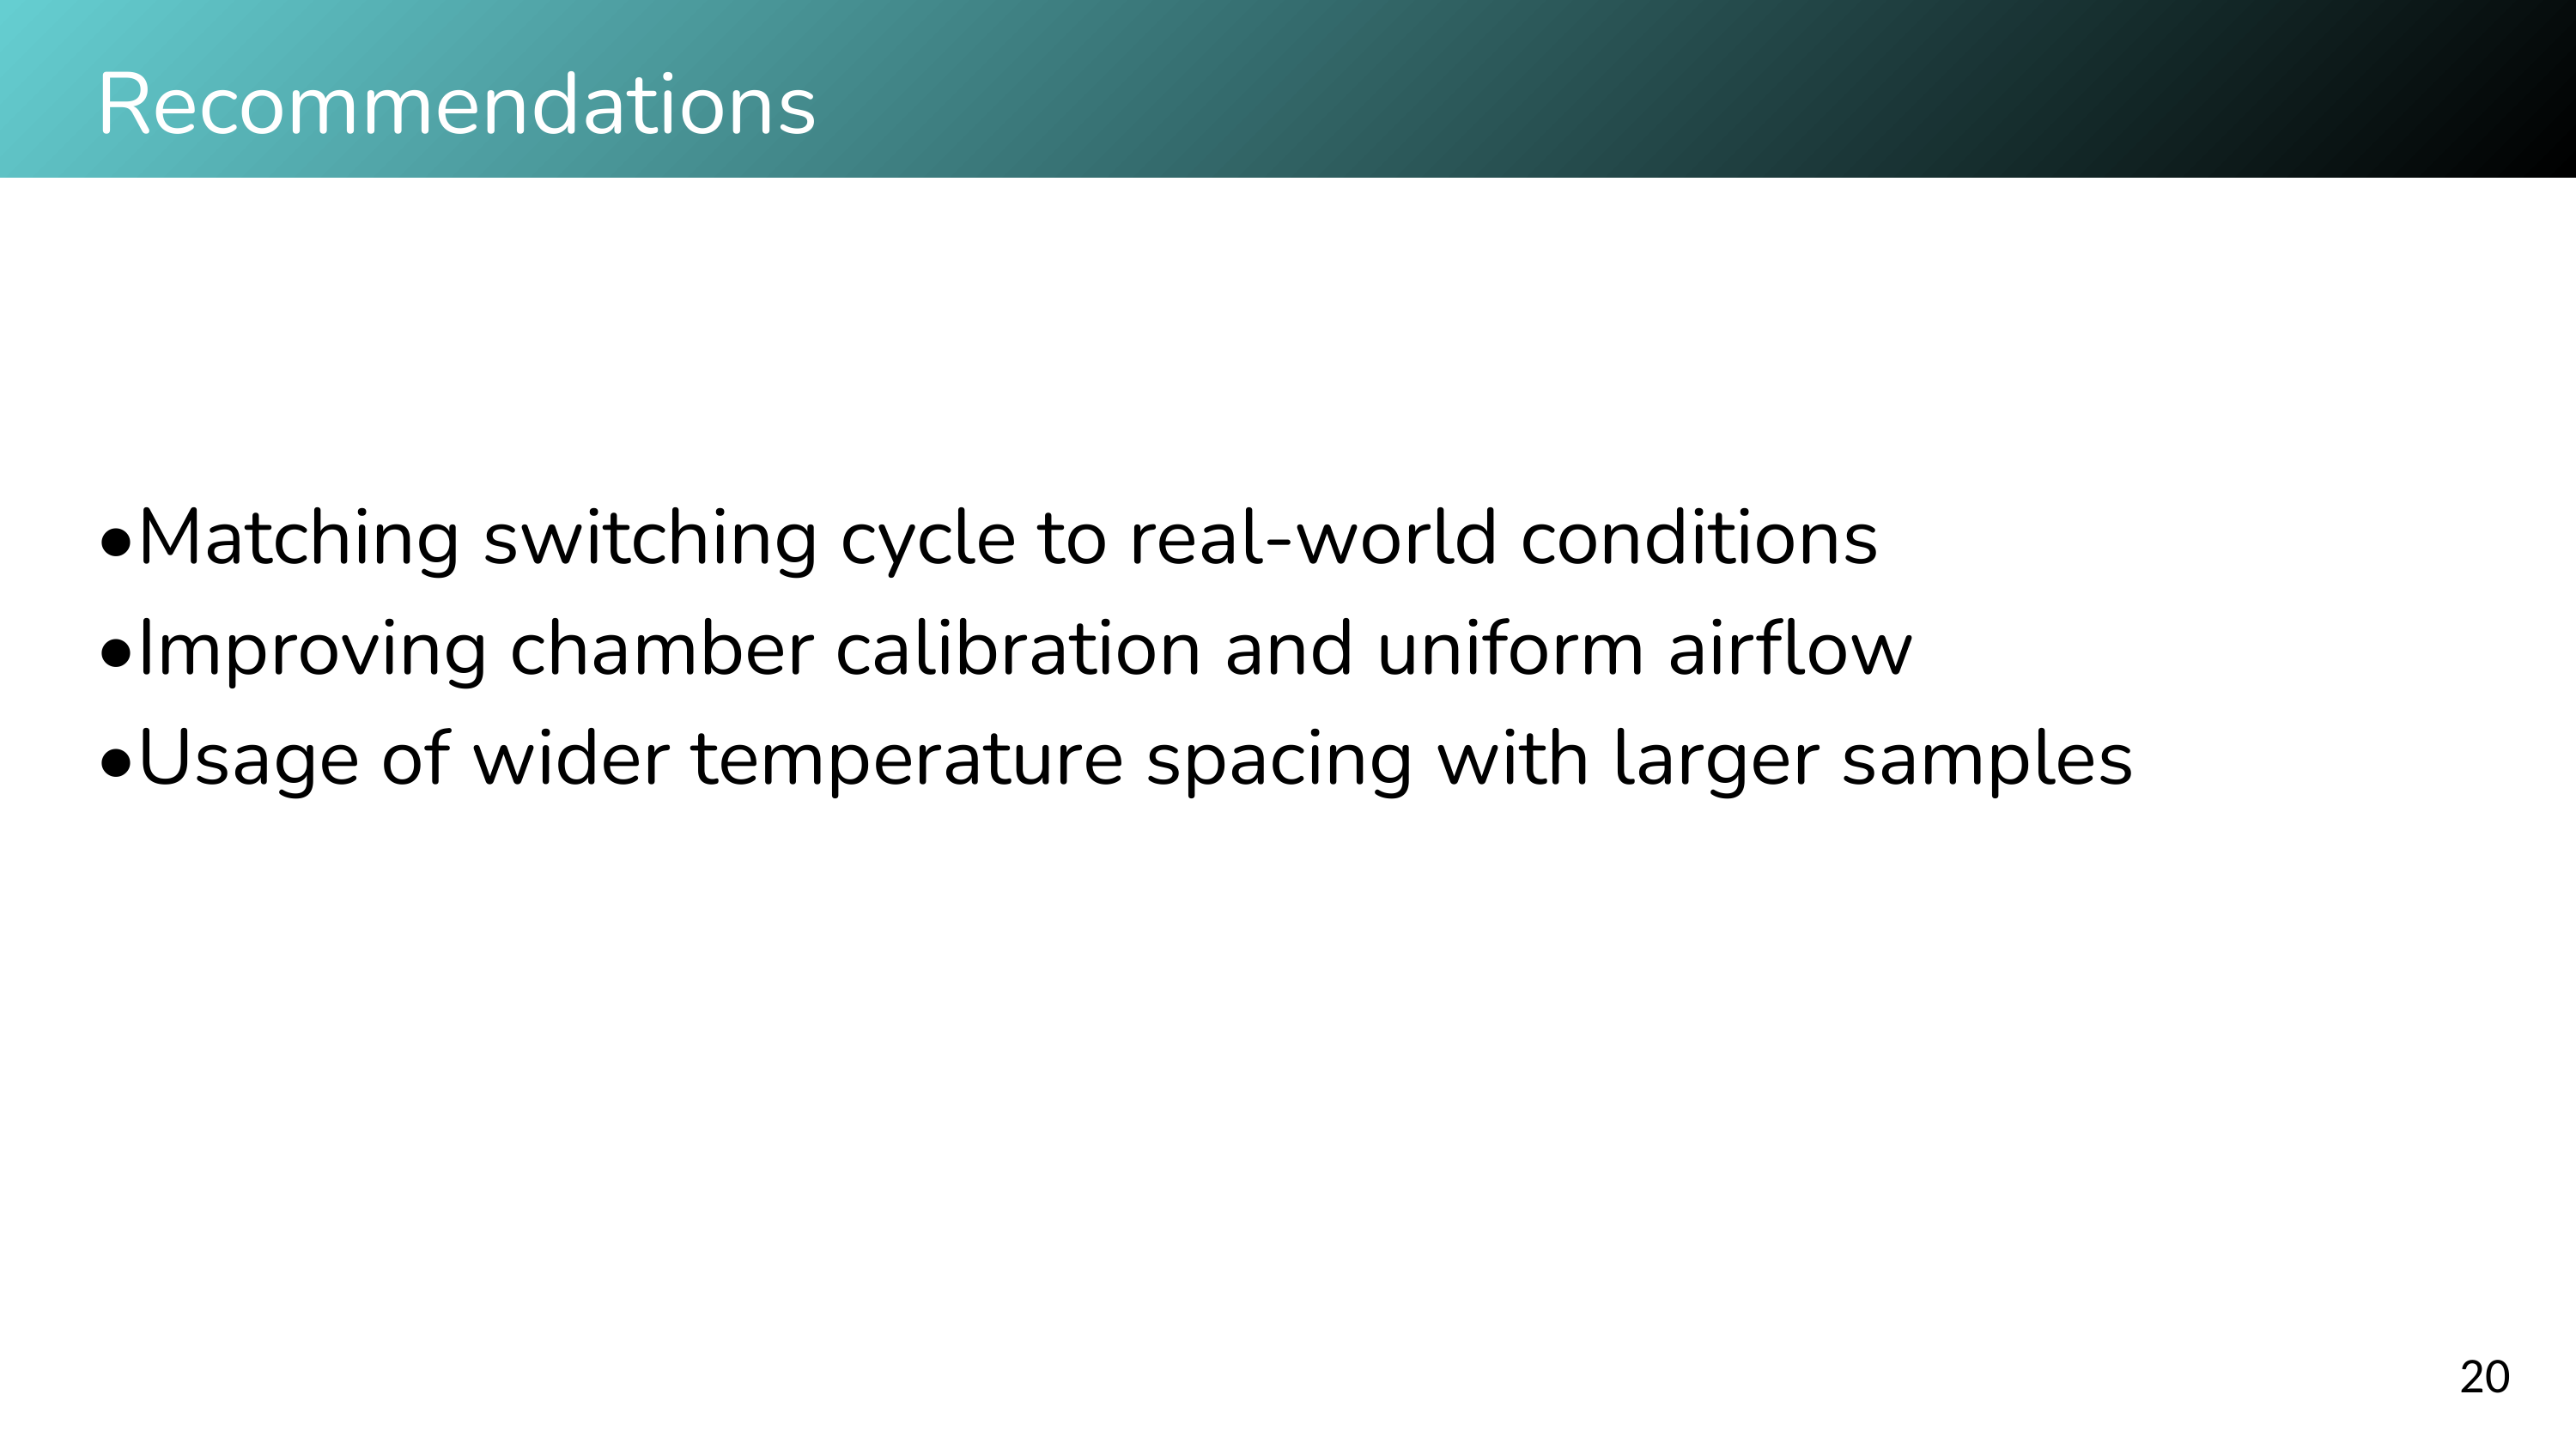

Recommendations

•Matching switching cycle to real‑world conditions
•Improving chamber calibration and uniform airflow
•Usage of wider temperature spacing with larger samples
20